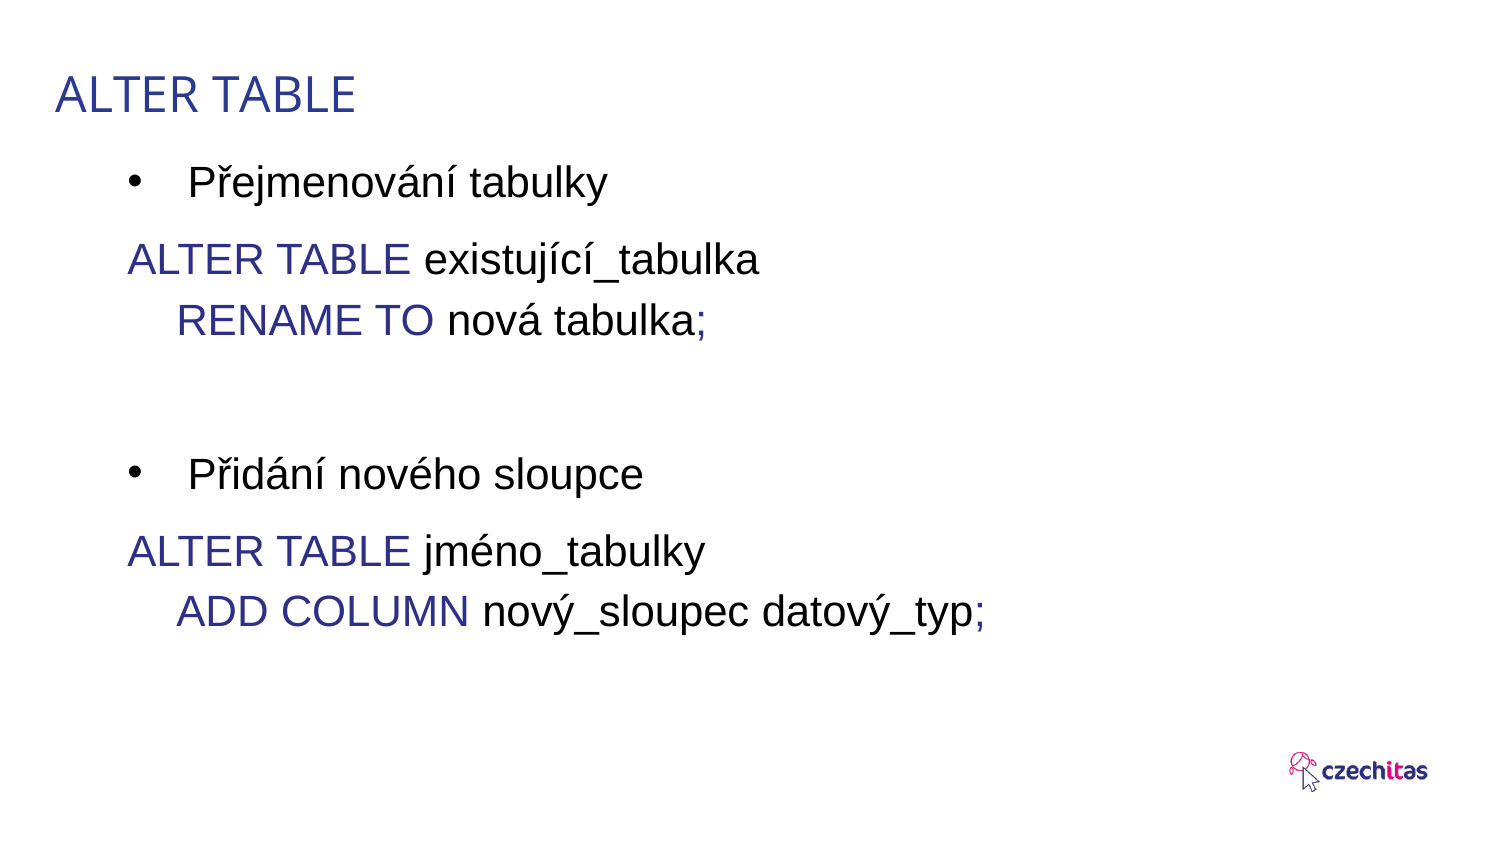

# ALTER TABLE
Přejmenování tabulky
ALTER TABLE existující_tabulka
    RENAME TO nová tabulka;

Přidání nového sloupce
ALTER TABLE jméno_tabulky
    ADD COLUMN nový_sloupec datový_typ;